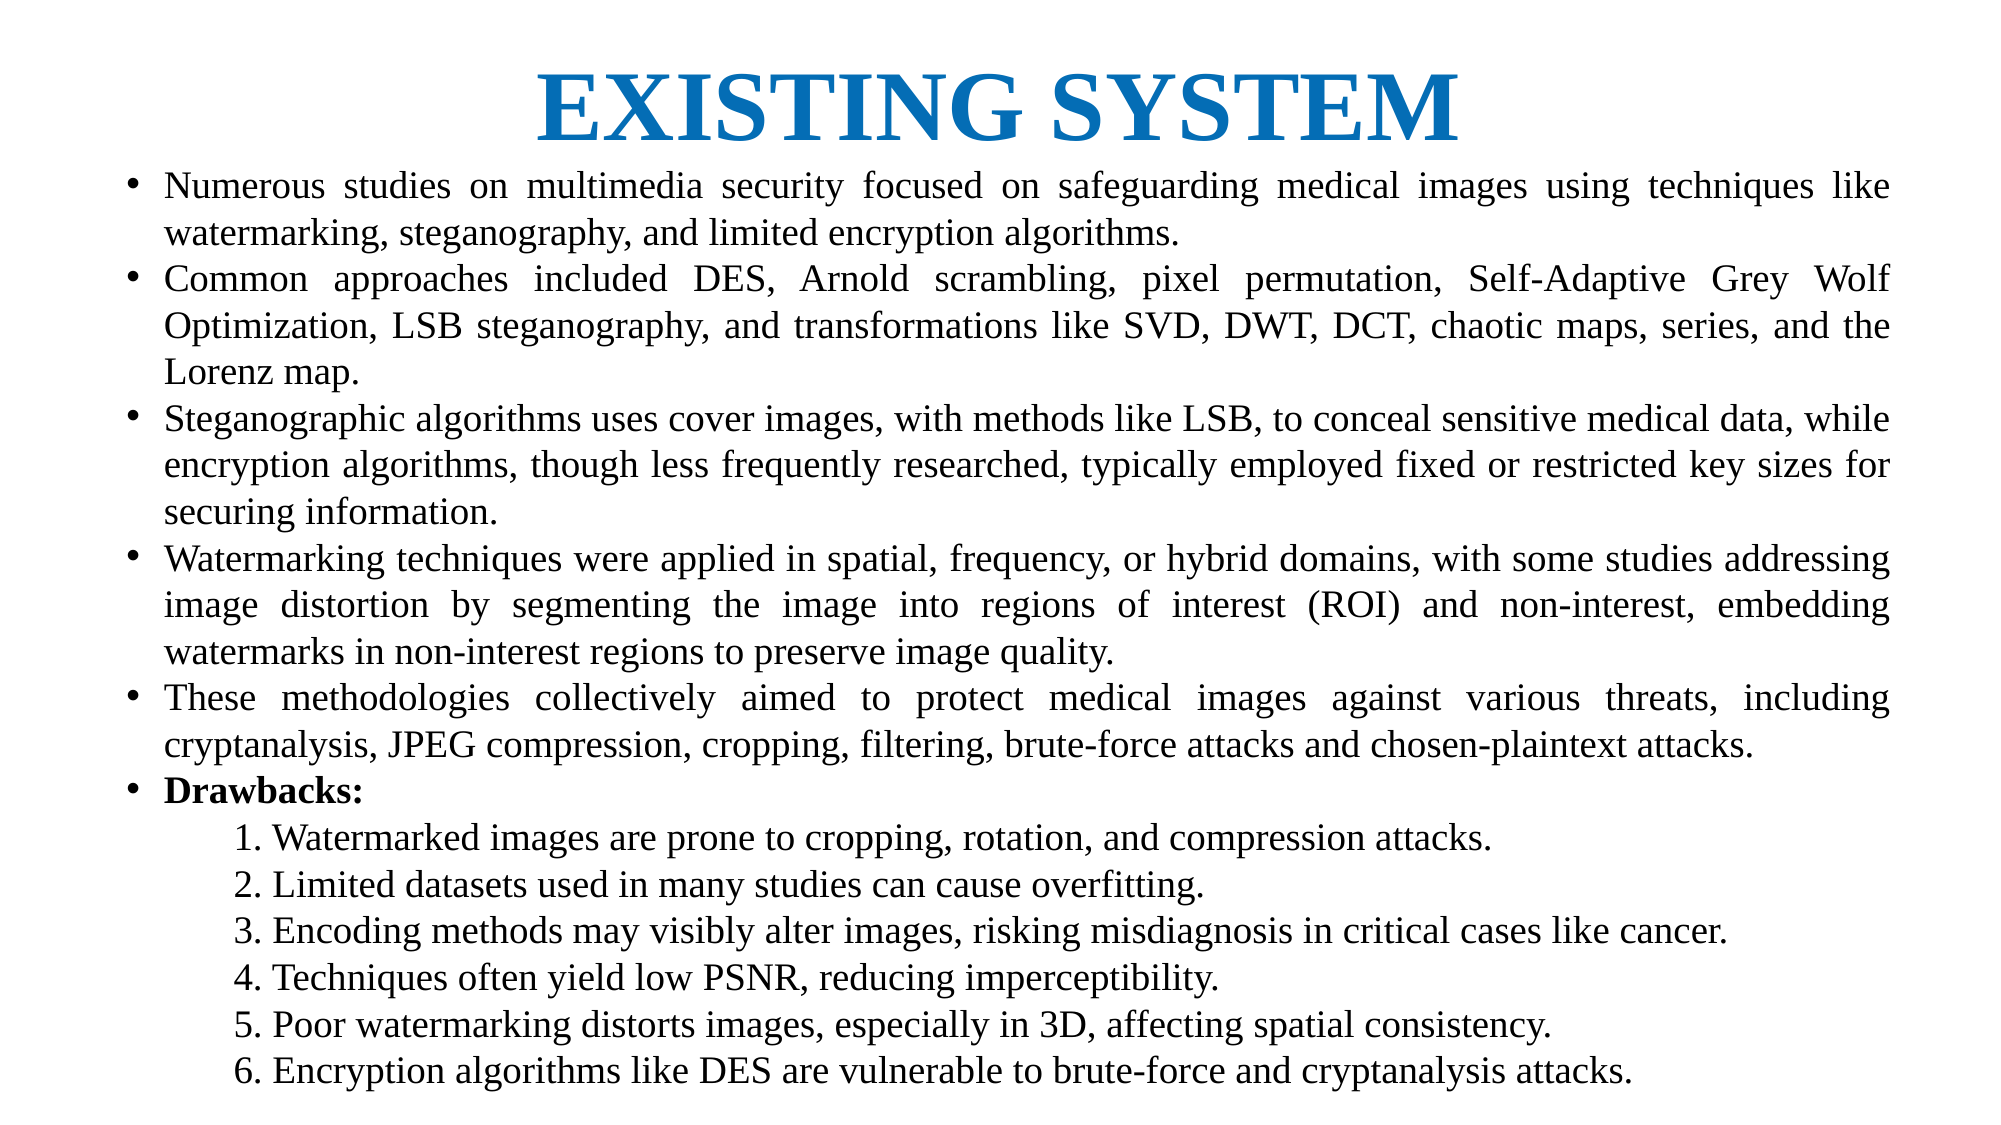

# EXISTING SYSTEM
Numerous studies on multimedia security focused on safeguarding medical images using techniques like watermarking, steganography, and limited encryption algorithms.
Common approaches included DES, Arnold scrambling, pixel permutation, Self-Adaptive Grey Wolf Optimization, LSB steganography, and transformations like SVD, DWT, DCT, chaotic maps, series, and the Lorenz map.
Steganographic algorithms uses cover images, with methods like LSB, to conceal sensitive medical data, while encryption algorithms, though less frequently researched, typically employed fixed or restricted key sizes for securing information.
Watermarking techniques were applied in spatial, frequency, or hybrid domains, with some studies addressing image distortion by segmenting the image into regions of interest (ROI) and non-interest, embedding watermarks in non-interest regions to preserve image quality.
These methodologies collectively aimed to protect medical images against various threats, including cryptanalysis, JPEG compression, cropping, filtering, brute-force attacks and chosen-plaintext attacks.
Drawbacks:
           1. Watermarked images are prone to cropping, rotation, and compression attacks.
           2. Limited datasets used in many studies can cause overfitting.
           3. Encoding methods may visibly alter images, risking misdiagnosis in critical cases like cancer.
           4. Techniques often yield low PSNR, reducing imperceptibility.
           5. Poor watermarking distorts images, especially in 3D, affecting spatial consistency.
           6. Encryption algorithms like DES are vulnerable to brute-force and cryptanalysis attacks.